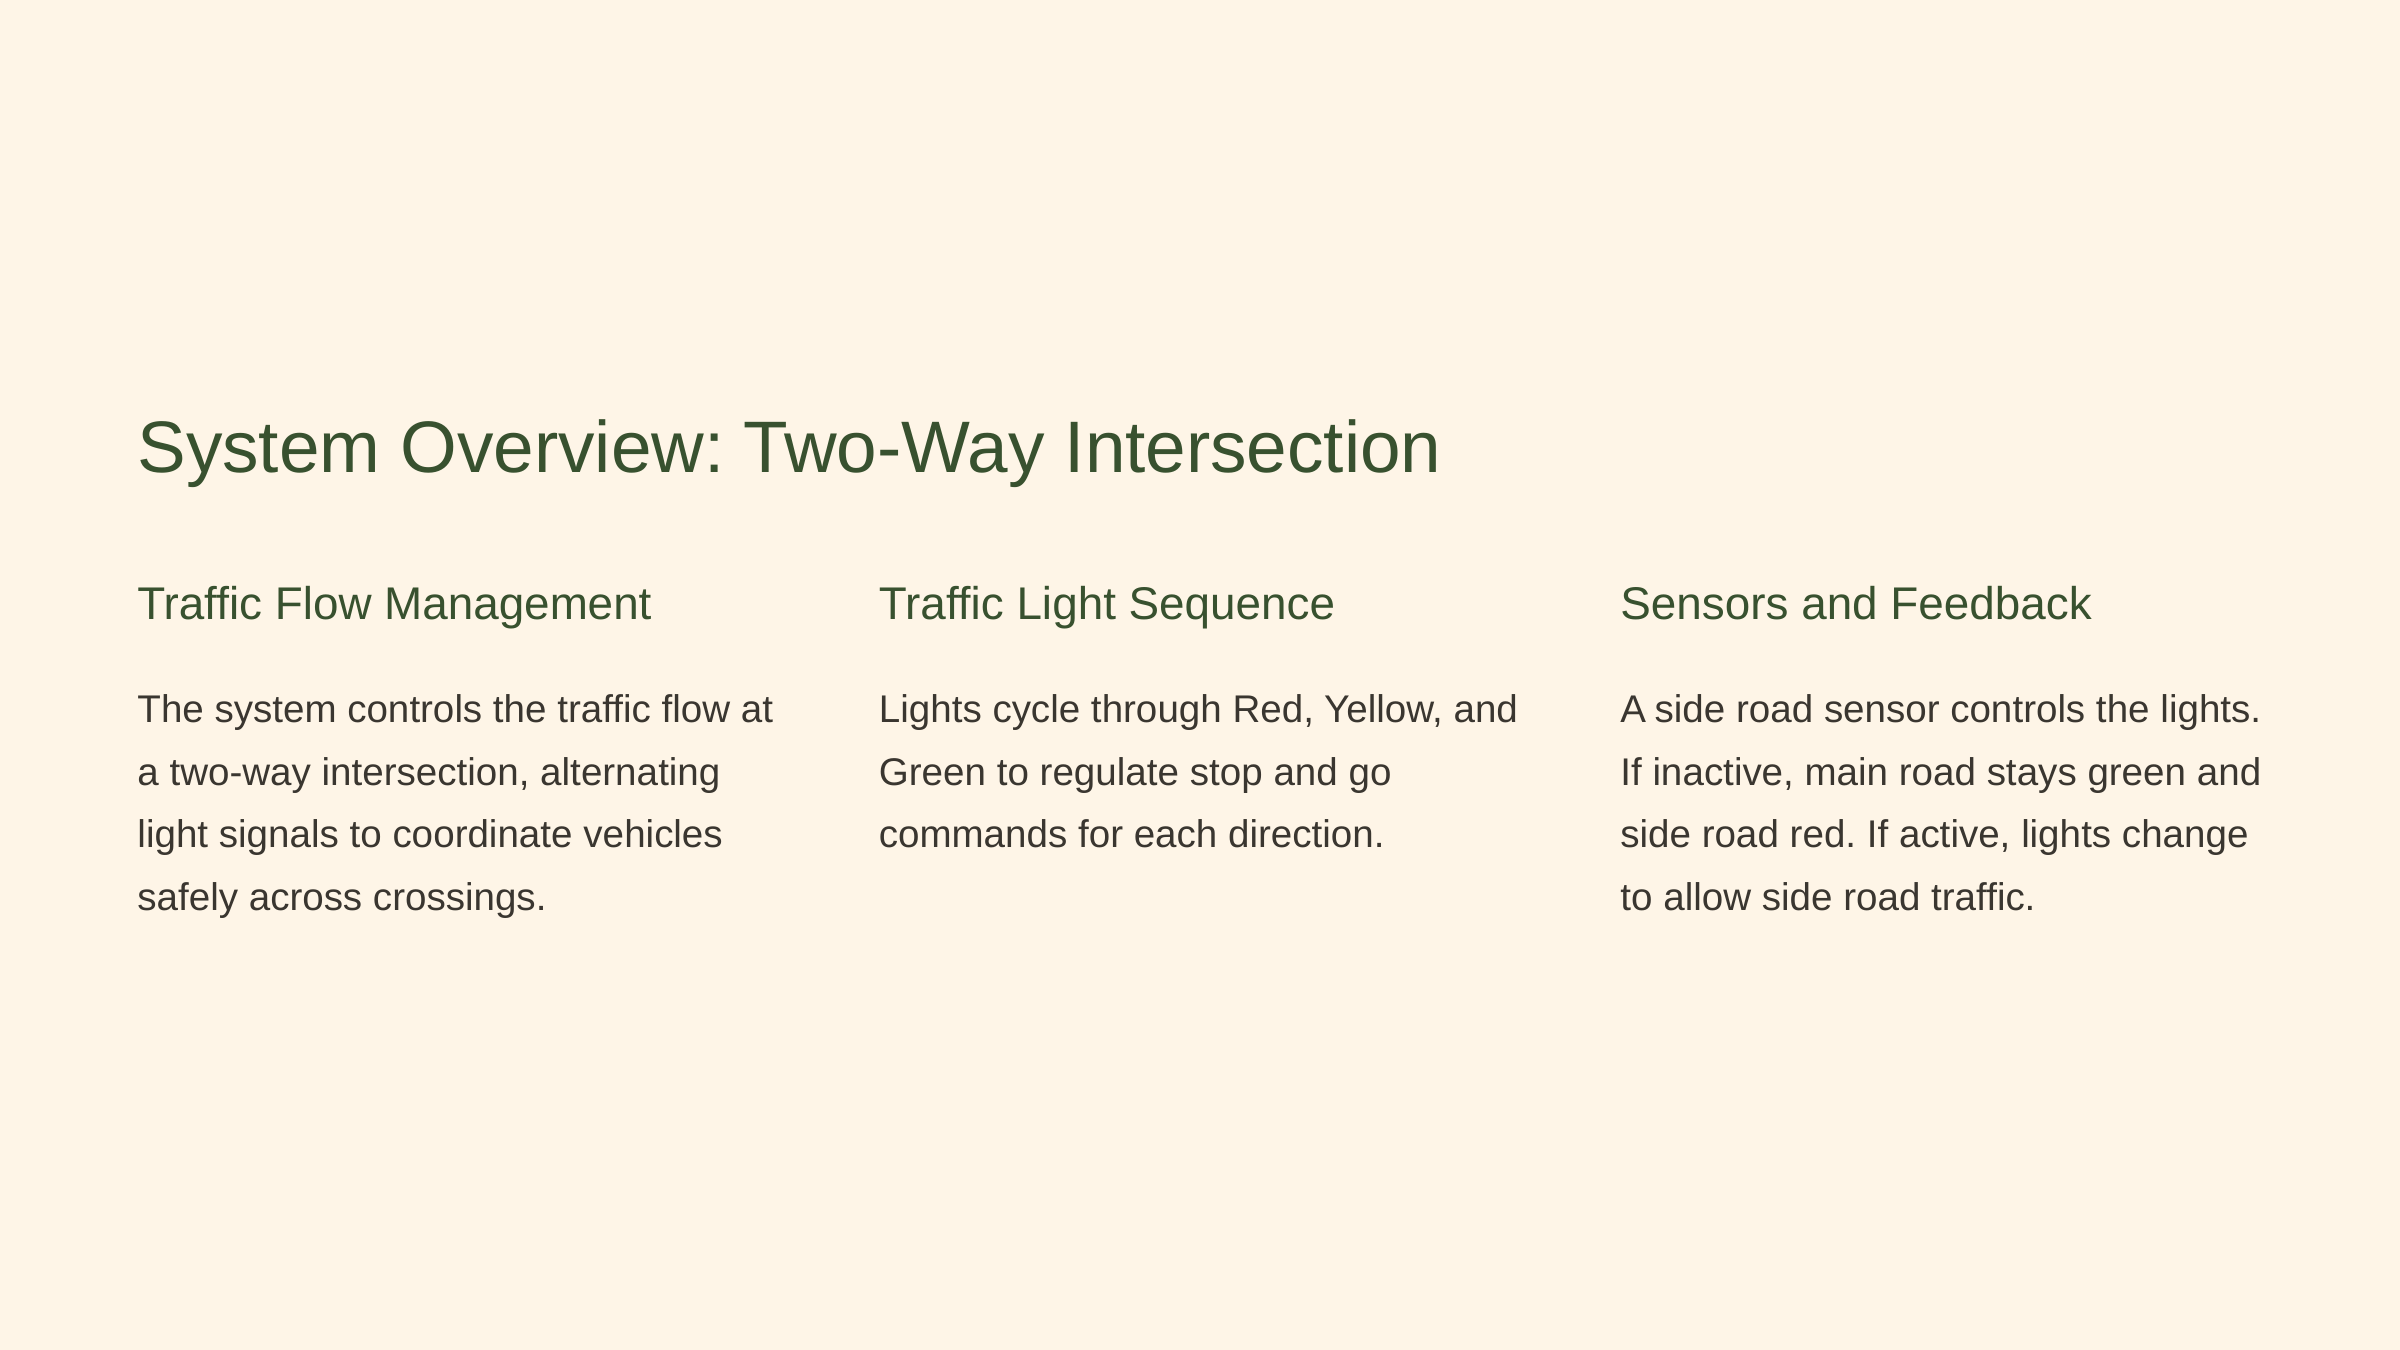

System Overview: Two-Way Intersection
Traffic Flow Management
Traffic Light Sequence
Sensors and Feedback
The system controls the traffic flow at a two-way intersection, alternating light signals to coordinate vehicles safely across crossings.
Lights cycle through Red, Yellow, and Green to regulate stop and go commands for each direction.
A side road sensor controls the lights. If inactive, main road stays green and side road red. If active, lights change to allow side road traffic.